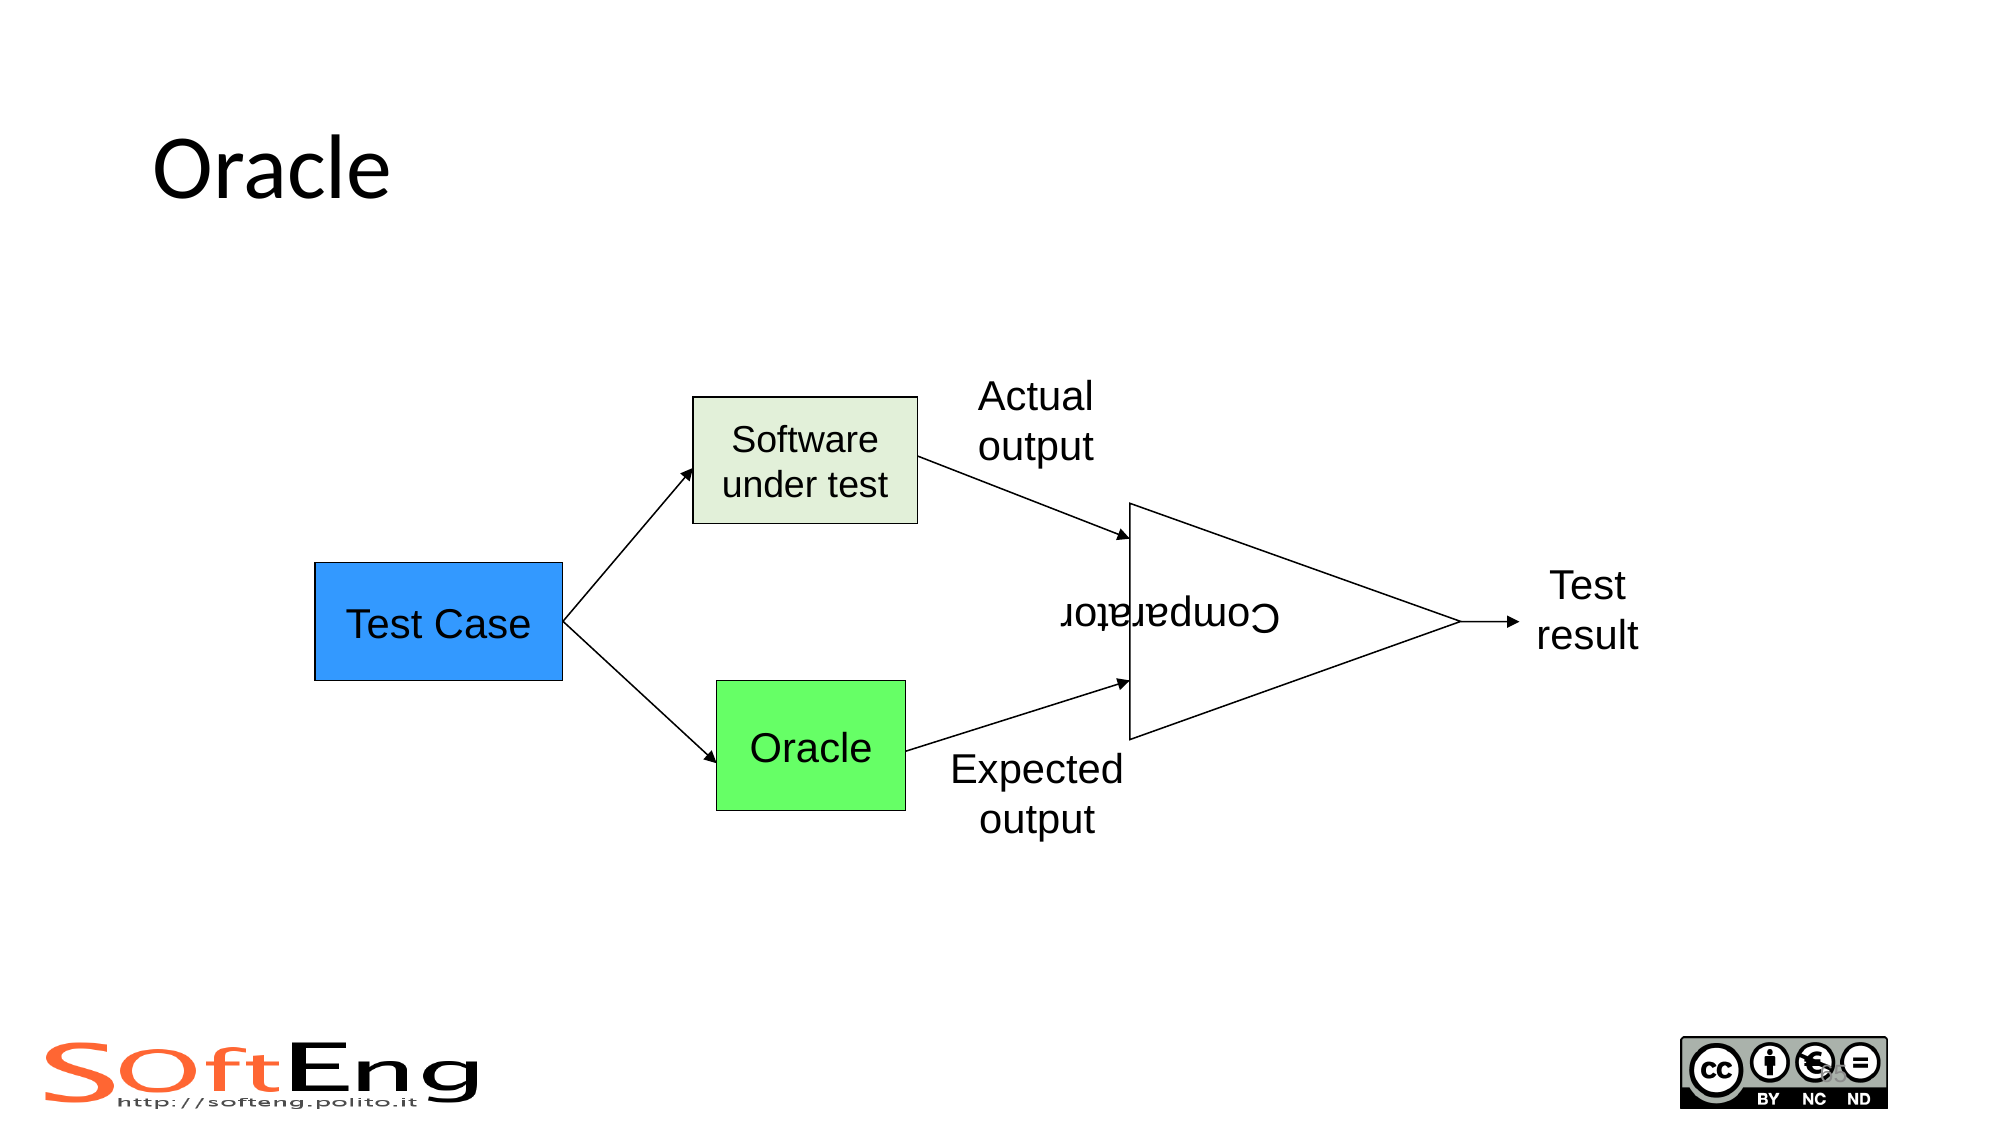

# Oracle
Actual
output
Software
under test

Comparator

Test
result
Test Case

Oracle

Expected
output
65